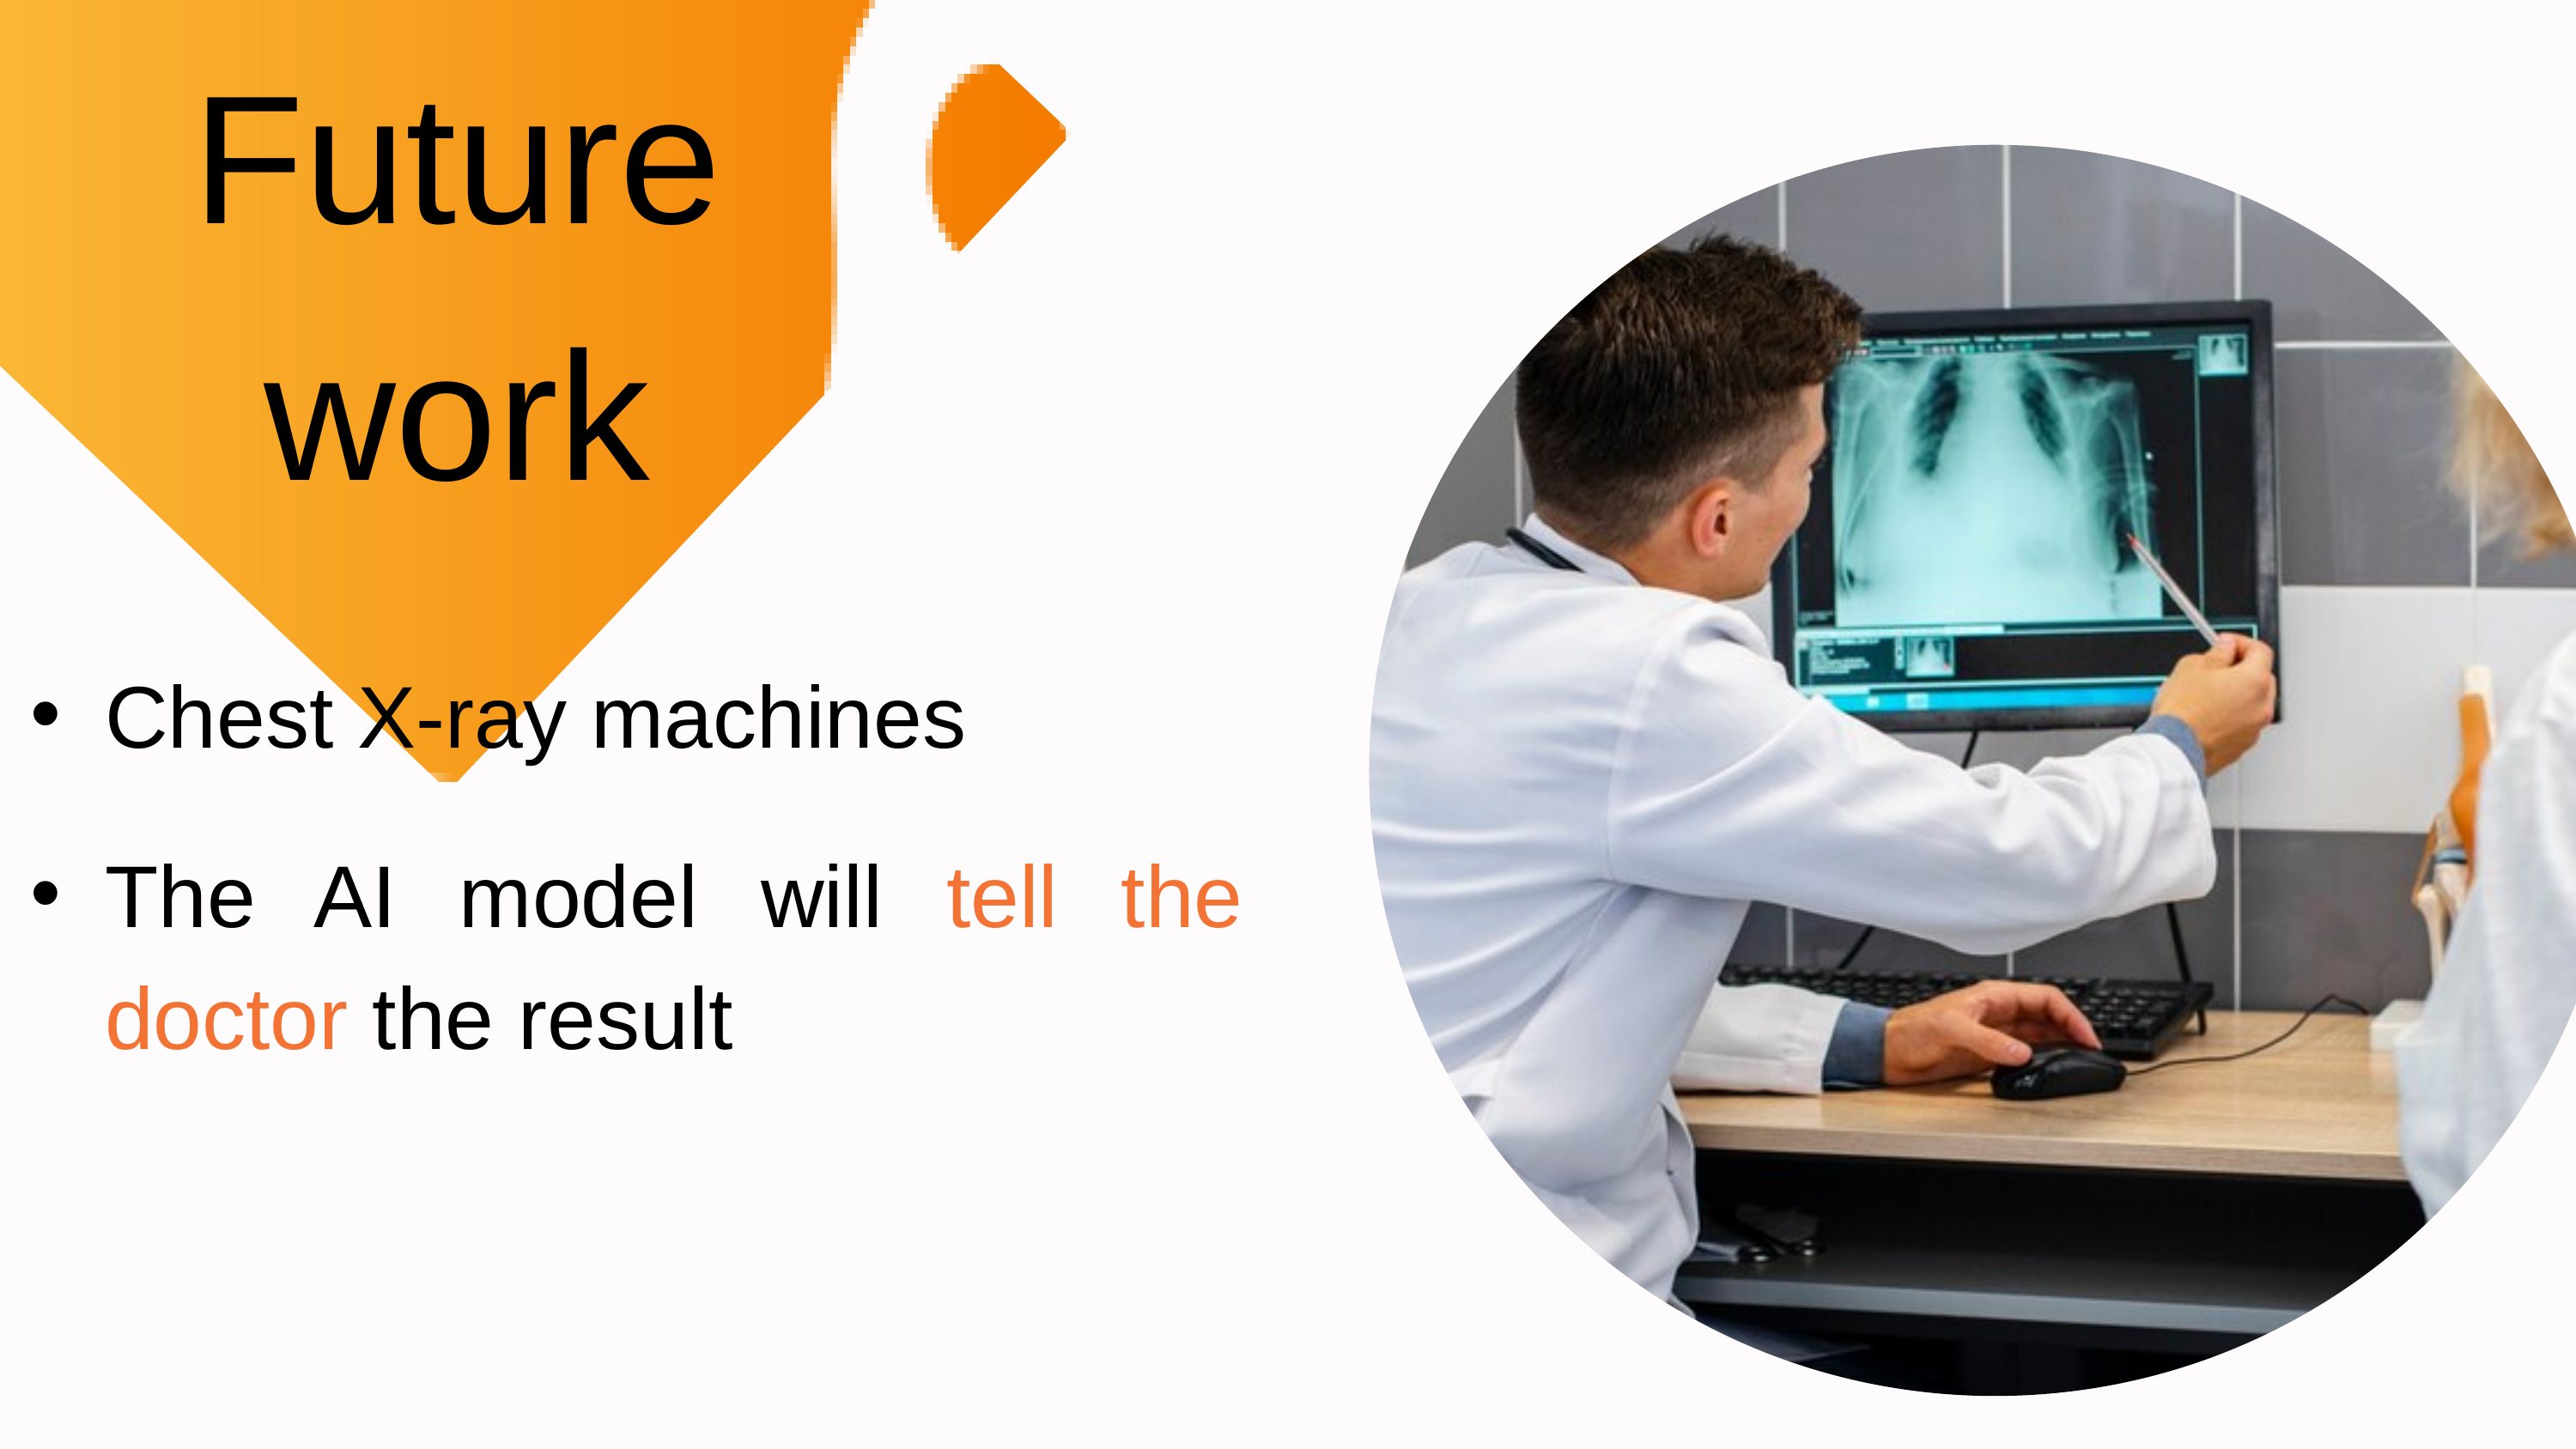

Future work

Chest X-ray machines

The AI model will tell the doctor the result